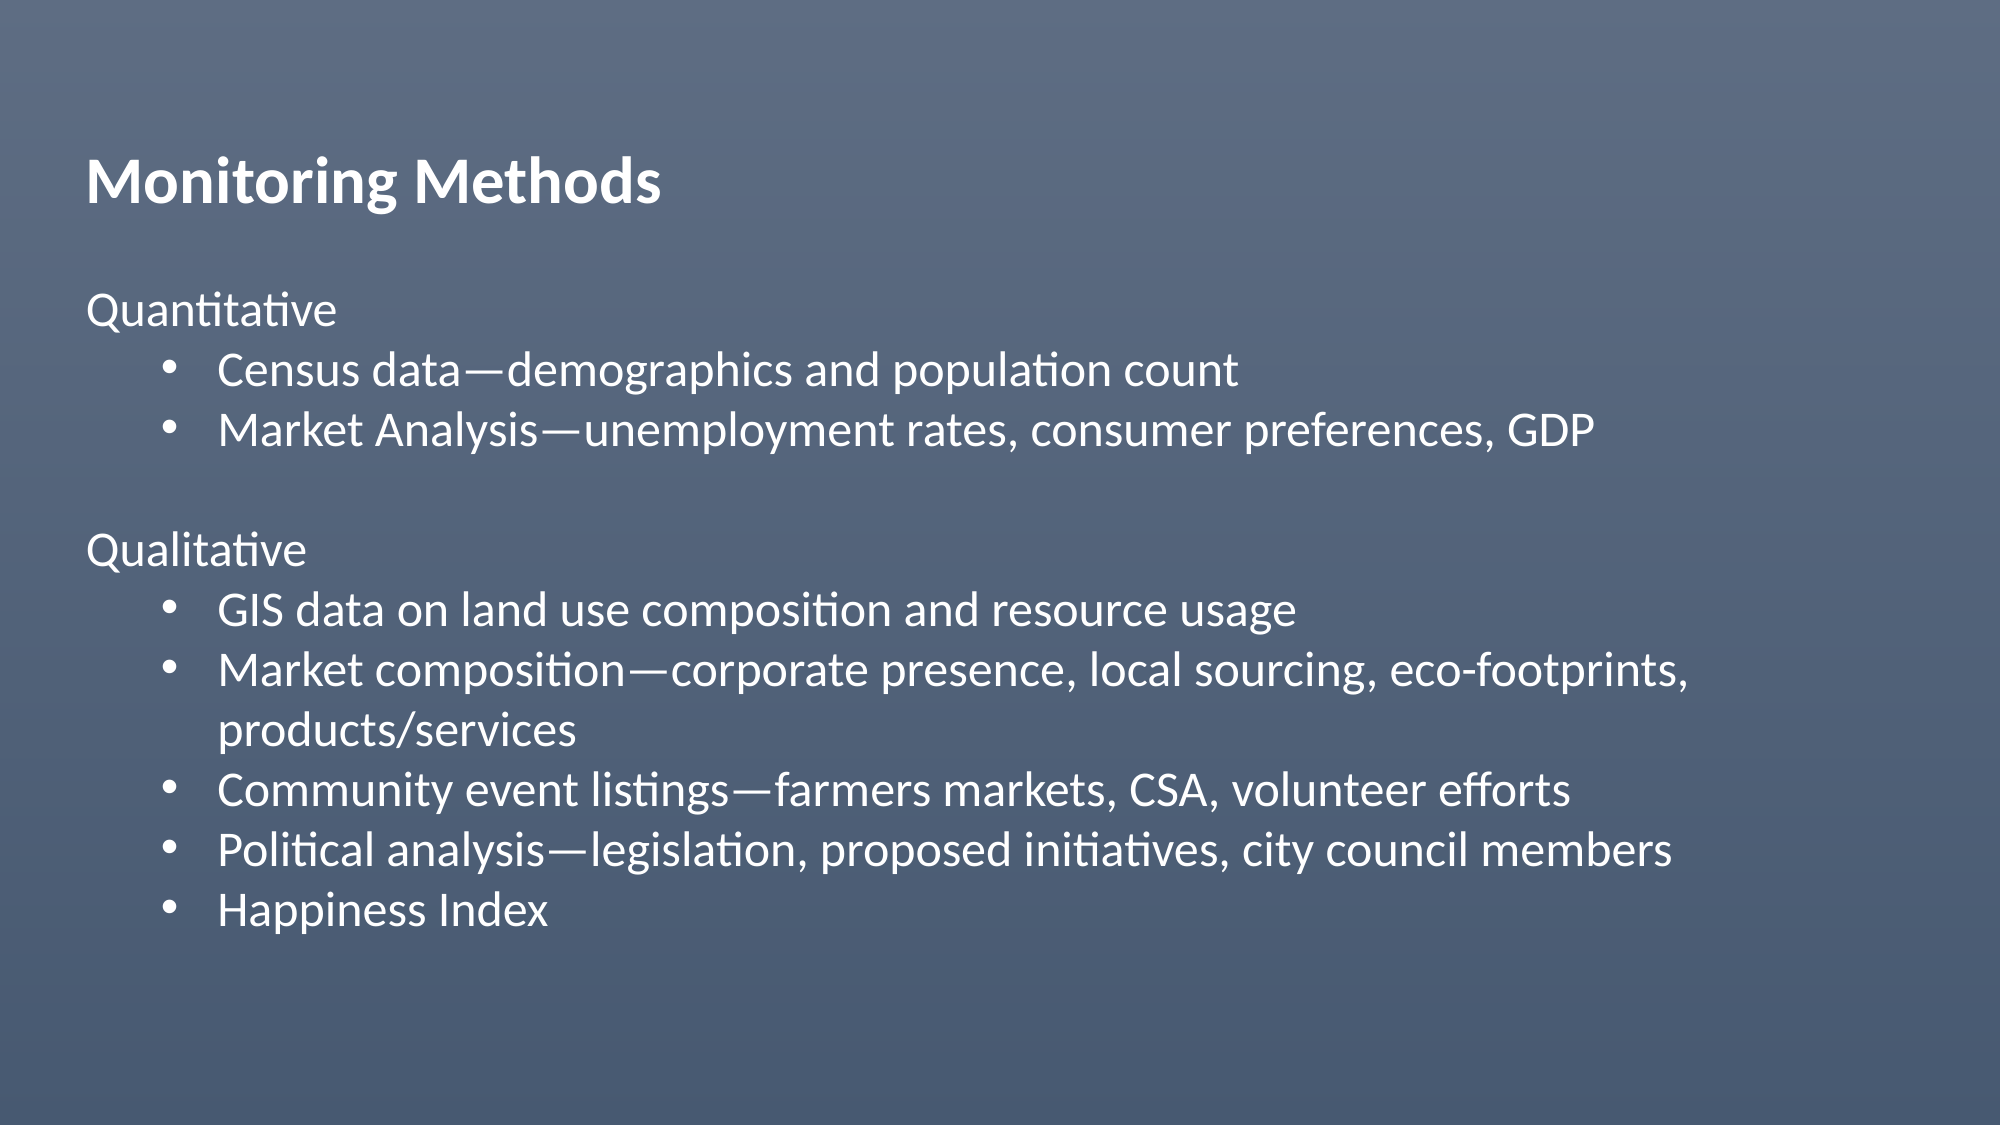

Monitoring Methods

Quantitative
Census data—demographics and population count
Market Analysis—unemployment rates, consumer preferences, GDP

Qualitative
GIS data on land use composition and resource usage
Market composition—corporate presence, local sourcing, eco-footprints, products/services
Community event listings—farmers markets, CSA, volunteer efforts
Political analysis—legislation, proposed initiatives, city council members
Happiness Index